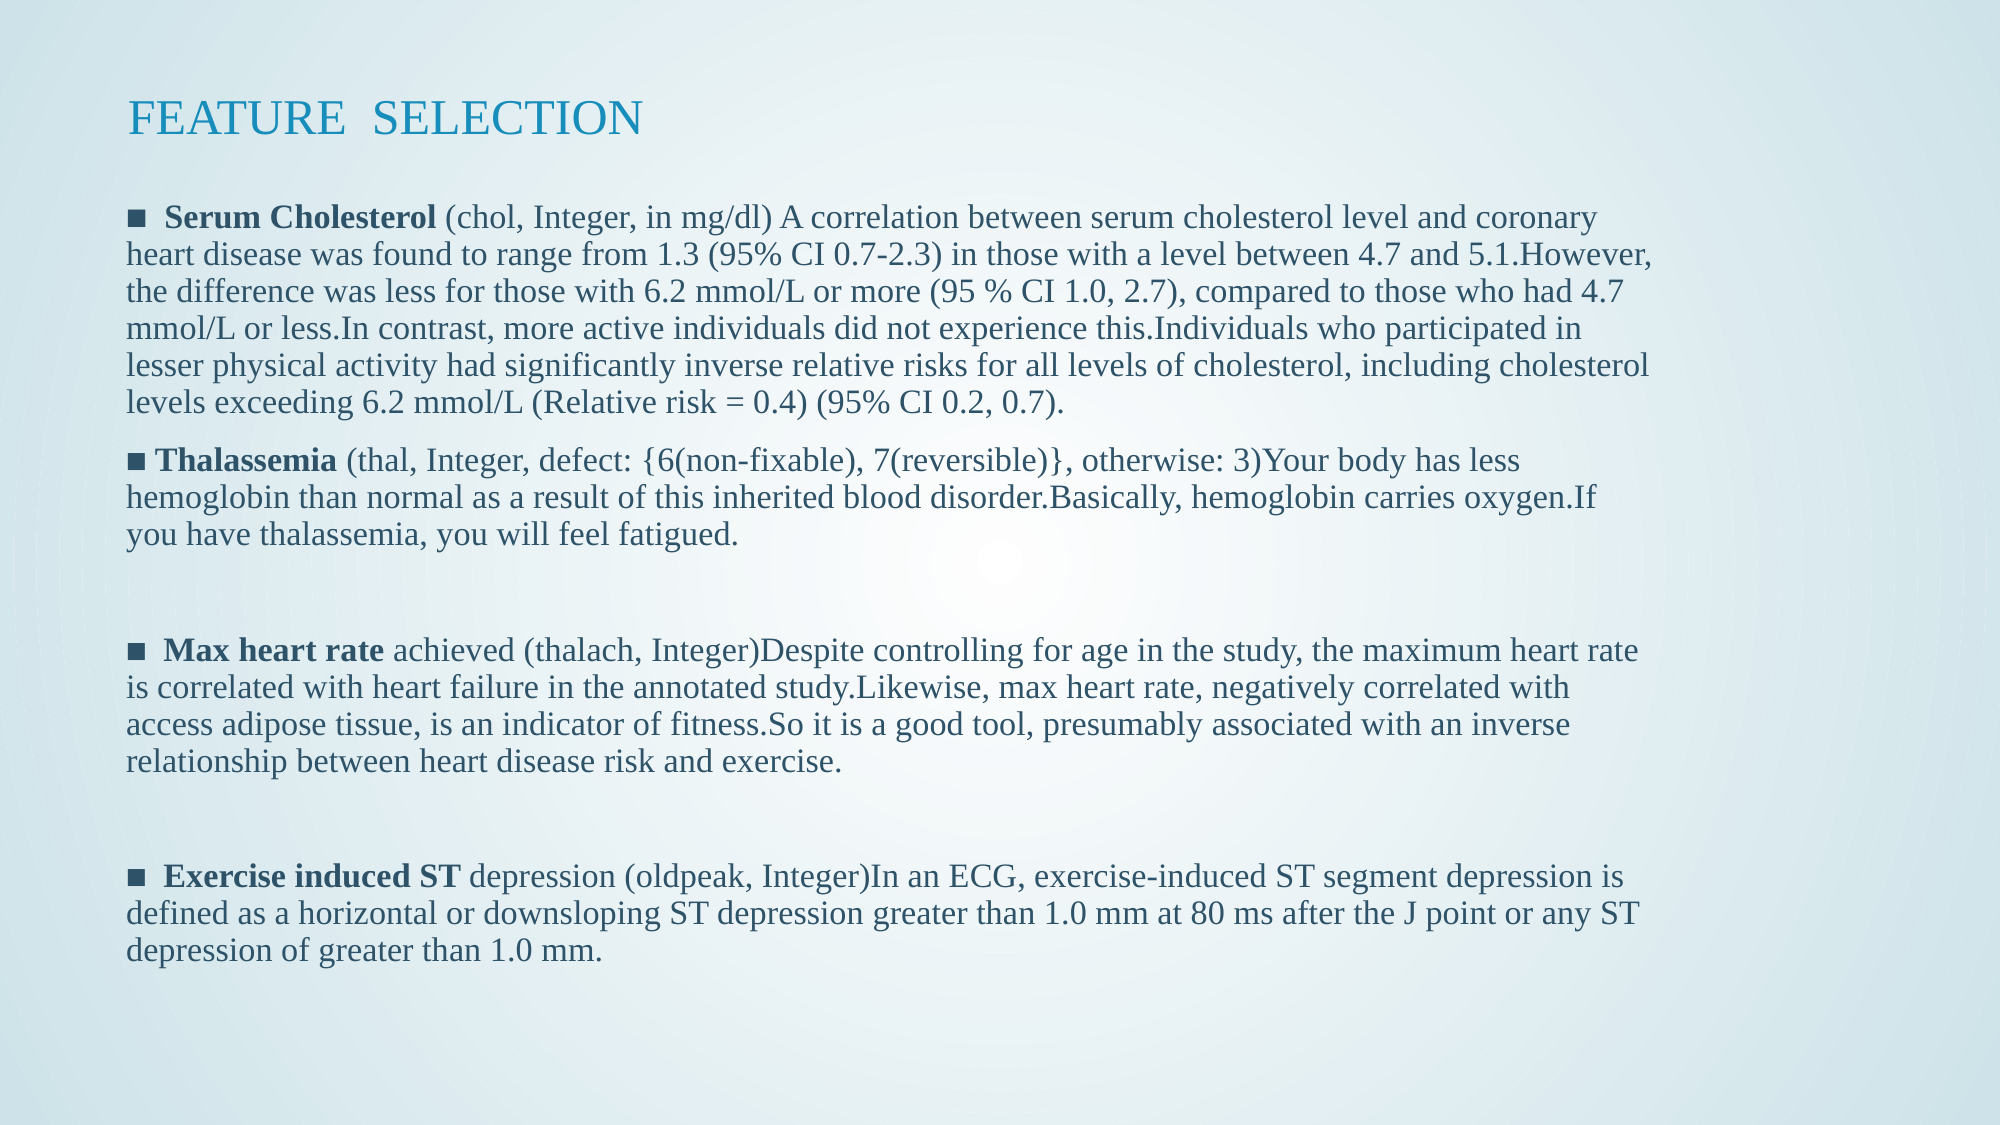

# FEATURE  SELECTION

◼  Serum Cholesterol (chol, Integer, in mg/dl) A correlation between serum cholesterol level and coronary heart disease was found to range from 1.3 (95% CI 0.7-2.3) in those with a level between 4.7 and 5.1.However, the difference was less for those with 6.2 mmol/L or more (95 % CI 1.0, 2.7), compared to those who had 4.7 mmol/L or less.In contrast, more active individuals did not experience this.Individuals who participated in lesser physical activity had significantly inverse relative risks for all levels of cholesterol, including cholesterol levels exceeding 6.2 mmol/L (Relative risk = 0.4) (95% CI 0.2, 0.7).
◼ Thalassemia (thal, Integer, defect: {6(non-fixable), 7(reversible)}, otherwise: 3)Your body has less hemoglobin than normal as a result of this inherited blood disorder.Basically, hemoglobin carries oxygen.If you have thalassemia, you will feel fatigued.

◼  Max heart rate achieved (thalach, Integer)Despite controlling for age in the study, the maximum heart rate is correlated with heart failure in the annotated study.Likewise, max heart rate, negatively correlated with access adipose tissue, is an indicator of fitness.So it is a good tool, presumably associated with an inverse relationship between heart disease risk and exercise.

◼  Exercise induced ST depression (oldpeak, Integer)In an ECG, exercise-induced ST segment depression is defined as a horizontal or downsloping ST depression greater than 1.0 mm at 80 ms after the J point or any ST depression of greater than 1.0 mm.